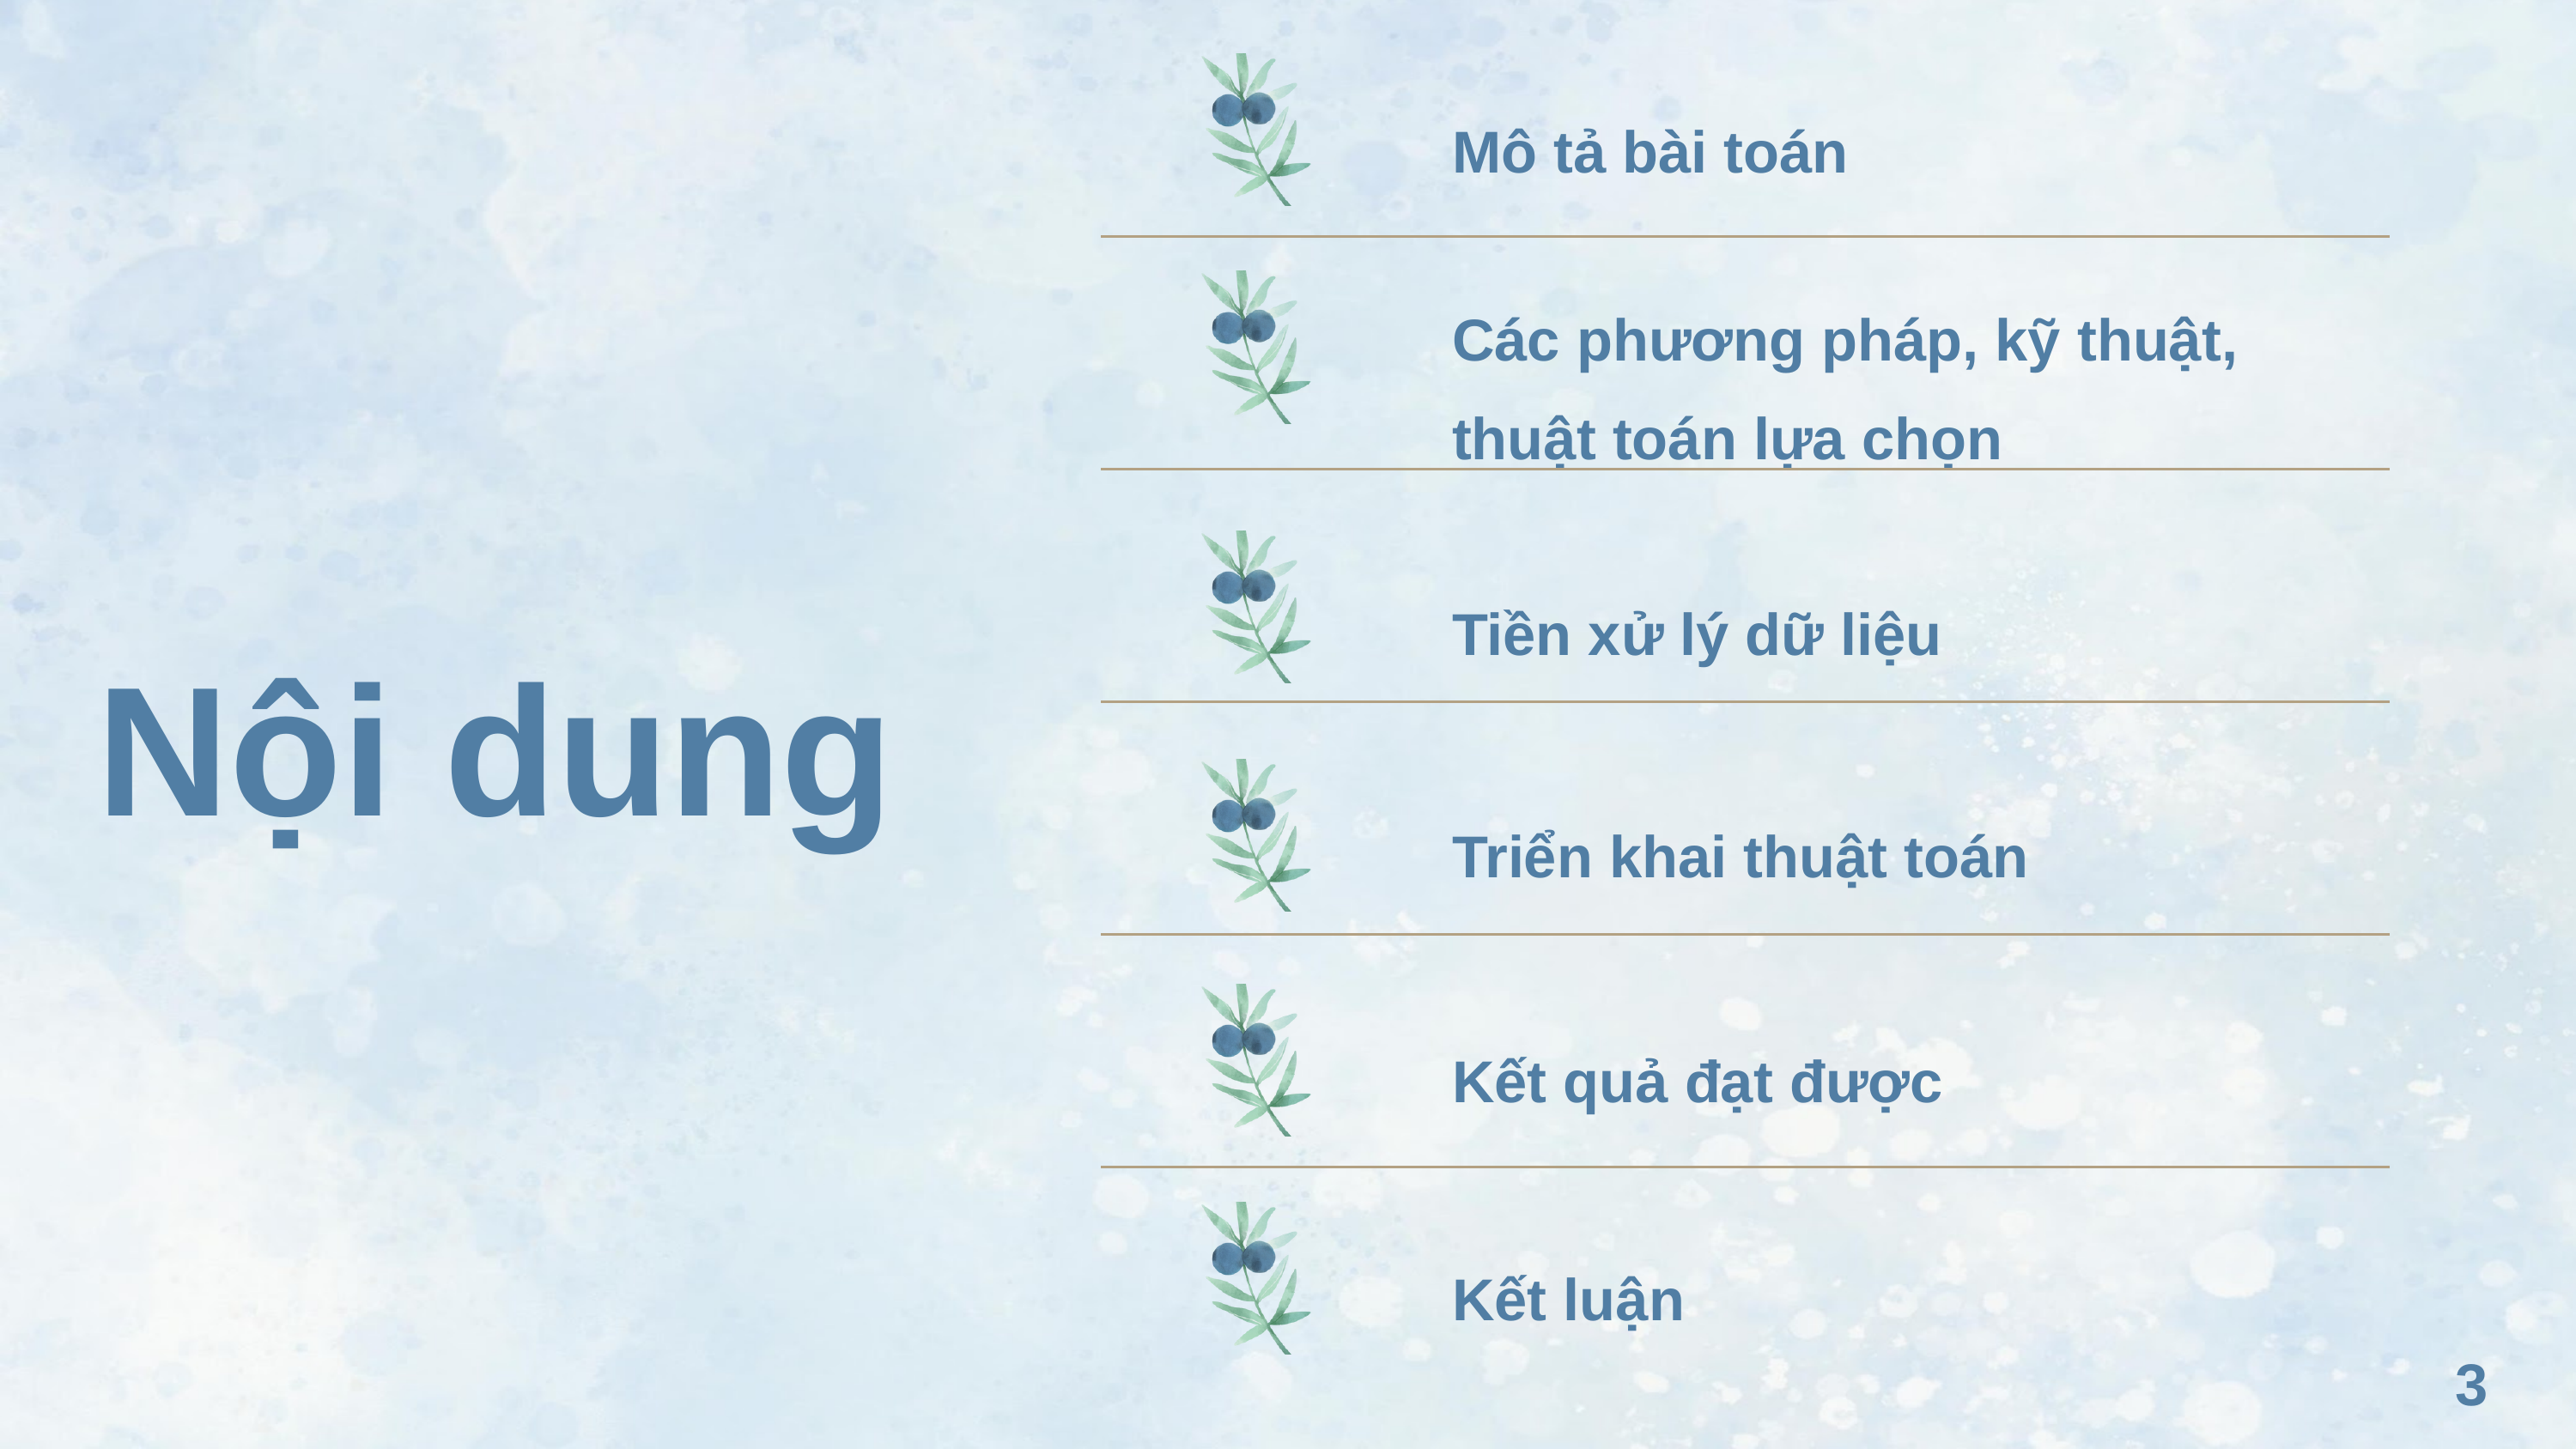

Mô tả bài toán

Các phương pháp, kỹ thuật, thuật toán lựa chọn

Tiền xử lý dữ liệu
Nội dung

Triển khai thuật toán

Kết quả đạt được

Kết luận
3